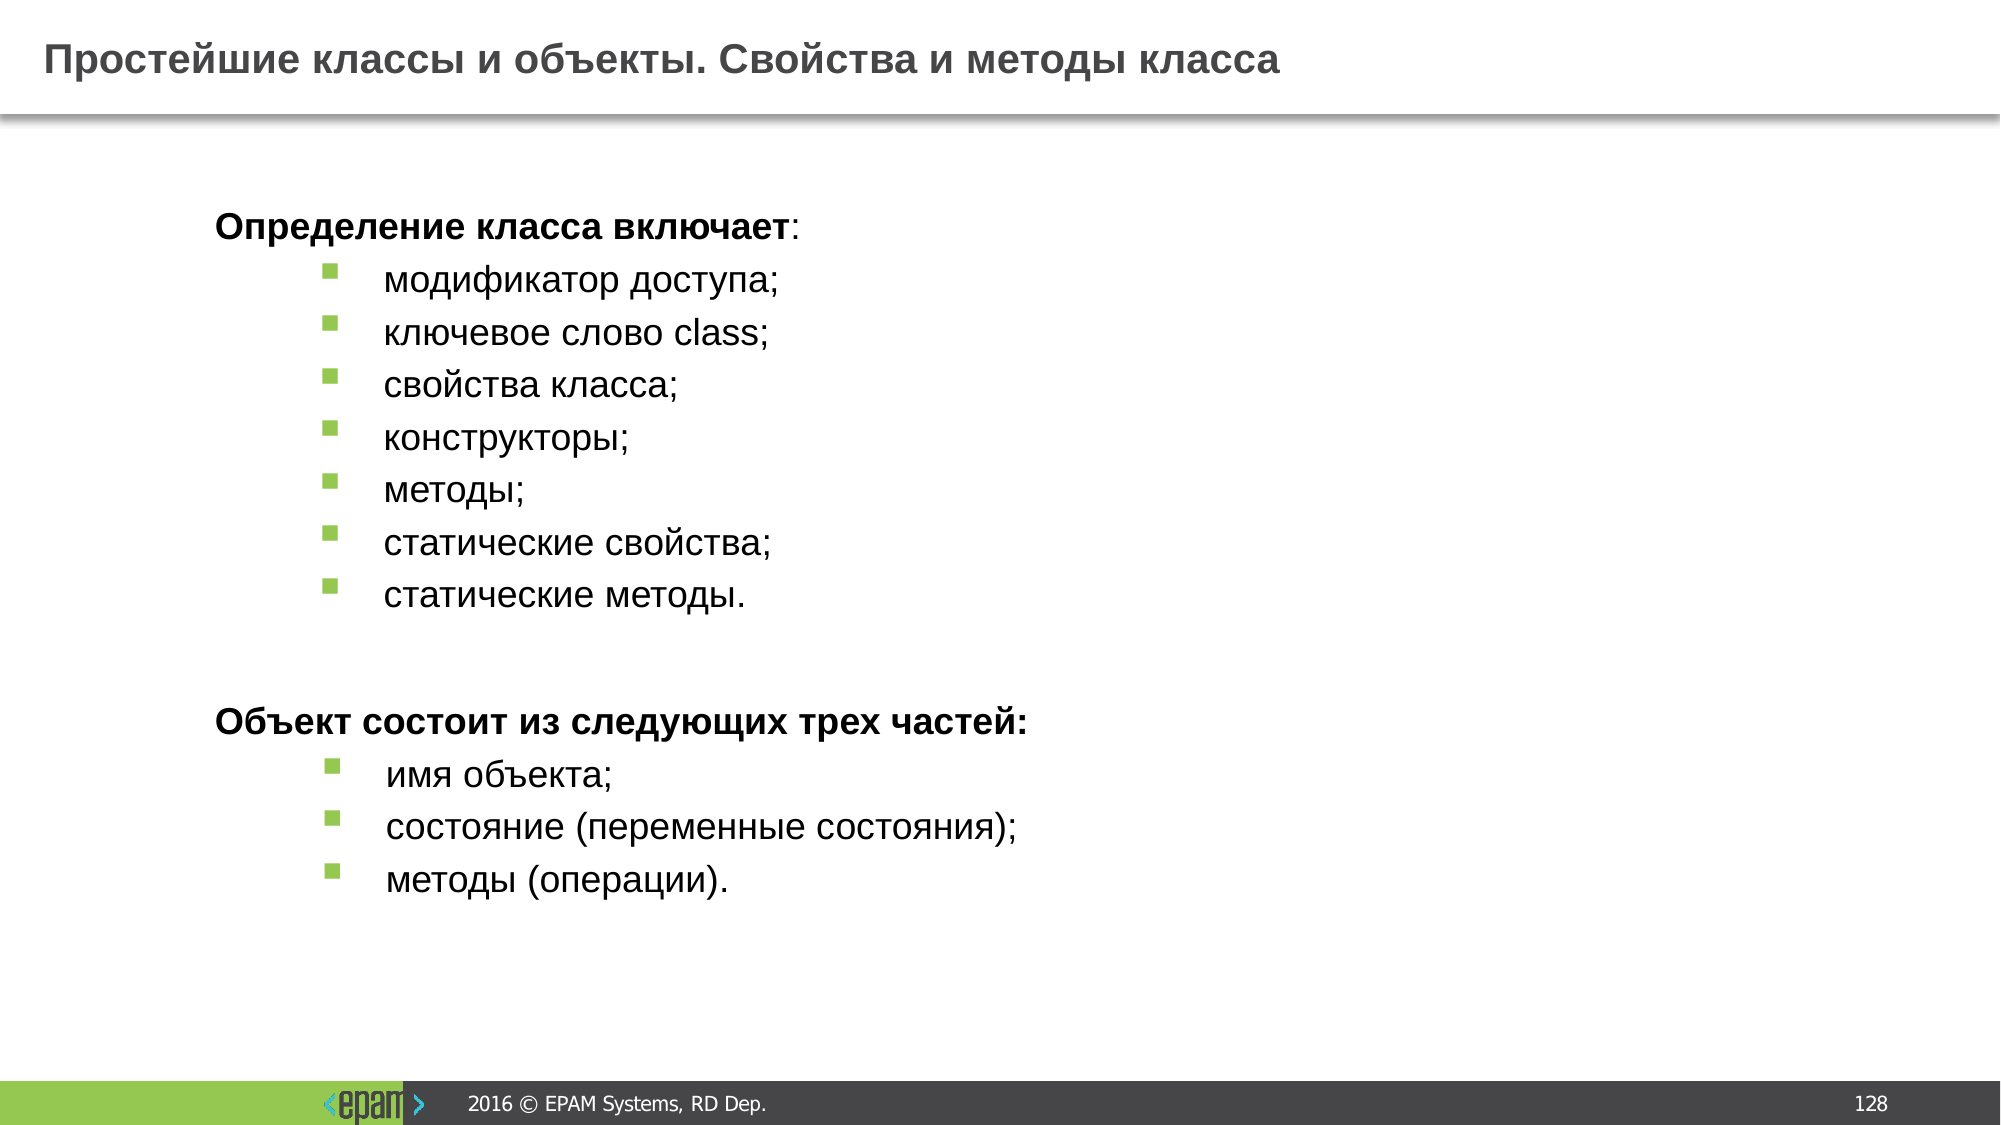

# Простейшие классы и объекты. Свойства и методы класса
Определение класса включает:
модификатор доступа;
ключевое слово class;
свойства класса;
конструкторы;
методы;
статические свойства;
статические методы.

Объект состоит из следующих трех частей:
имя объекта;
состояние (переменные состояния);
методы (операции).

2016 © EPAM Systems, RD Dep.
128